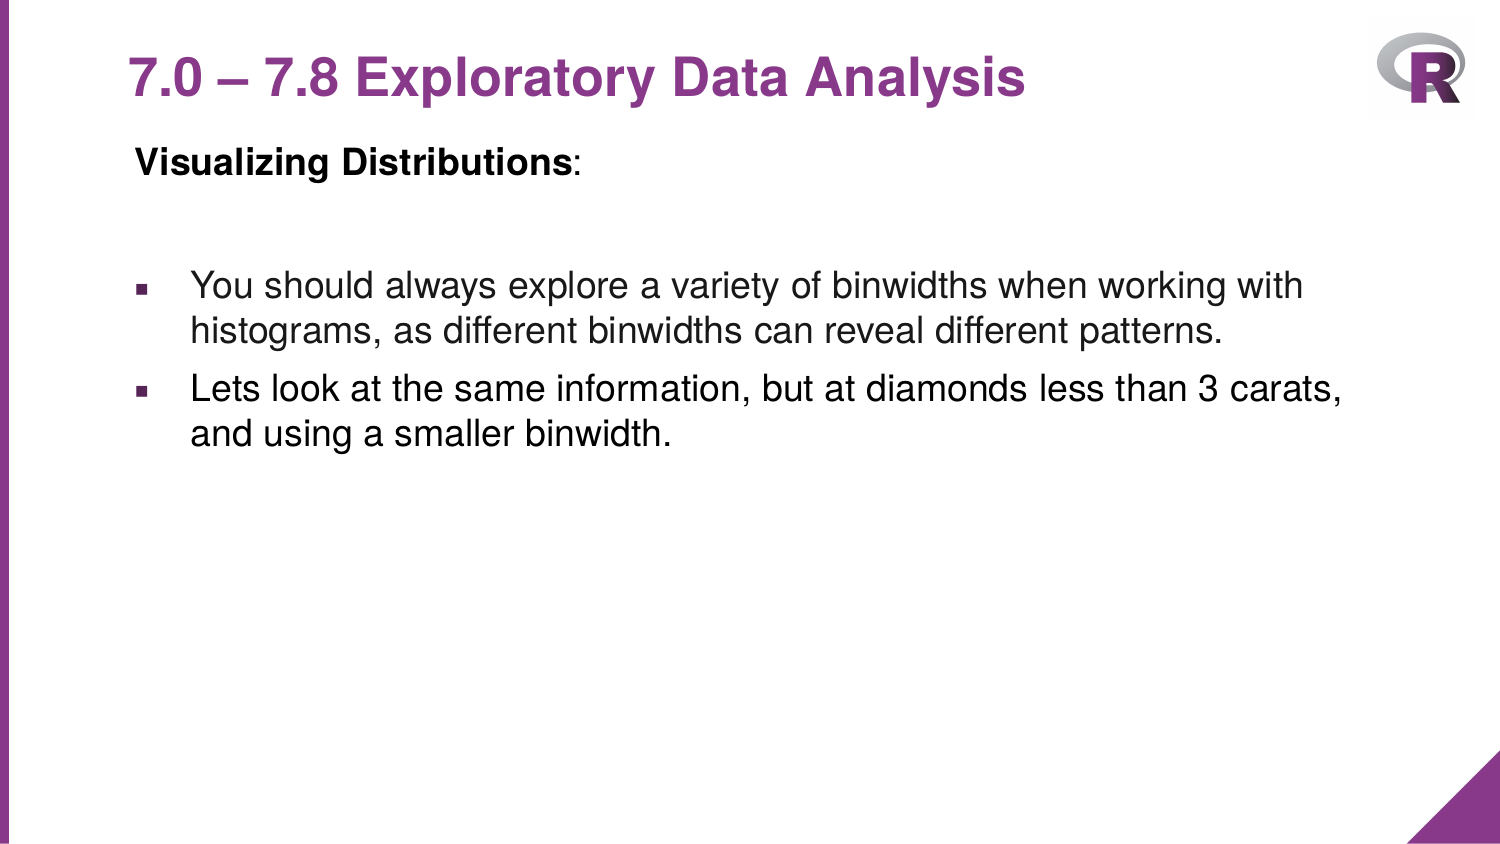

# 7.0 – 7.8 Exploratory Data Analysis
Visualizing Distributions:

You should always explore a variety of binwidths when working with histograms, as different binwidths can reveal different patterns.
Lets look at the same information, but at diamonds less than 3 carats, and using a smaller binwidth.